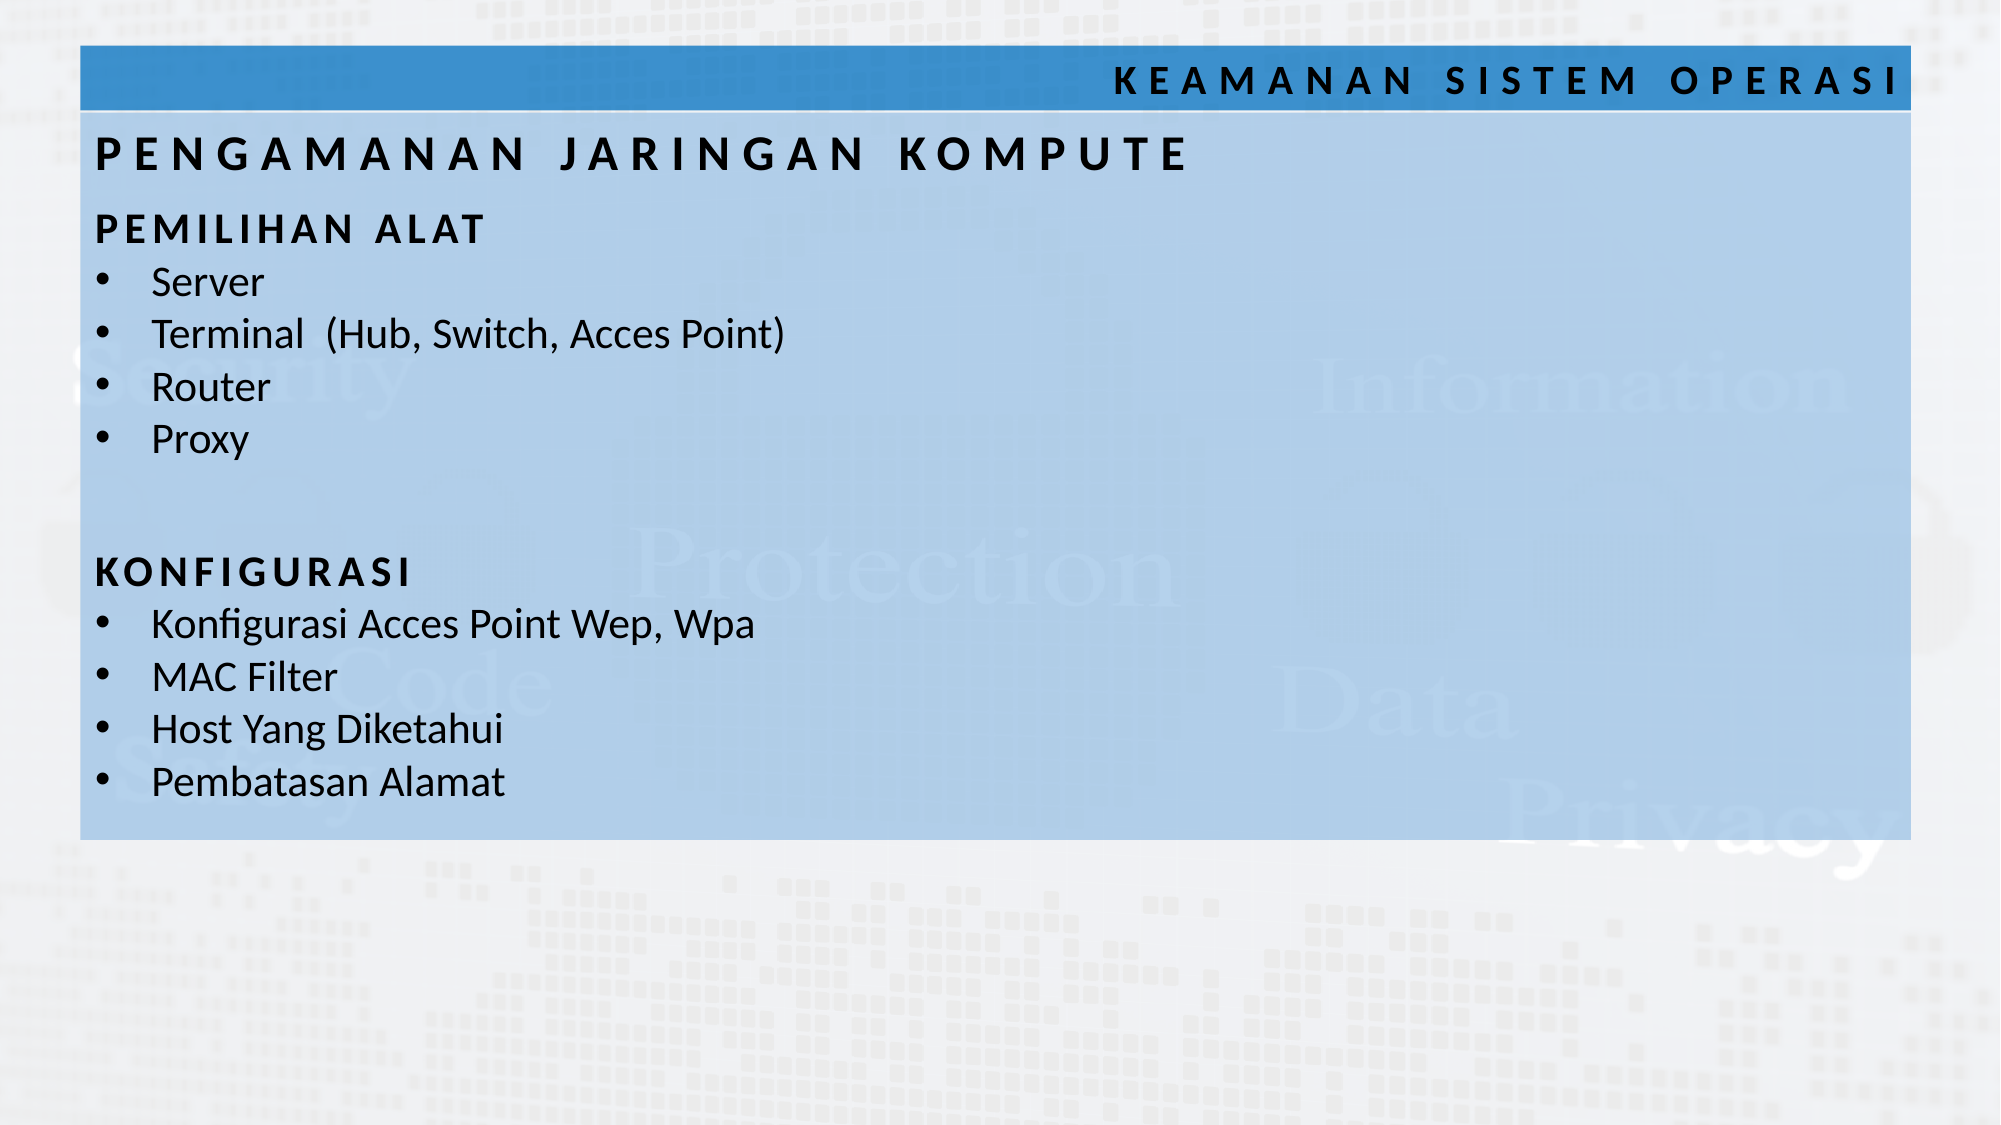

KEAMANAN SISTEM OPERASI
PENGAMANAN JARINGAN KOMPUTE

PEMILIHAN ALAT
Server
Terminal  (Hub, Switch, Acces Point)
Router
Proxy

KONFIGURASI
Konfigurasi Acces Point Wep, Wpa
MAC Filter
Host Yang Diketahui
Pembatasan Alamat